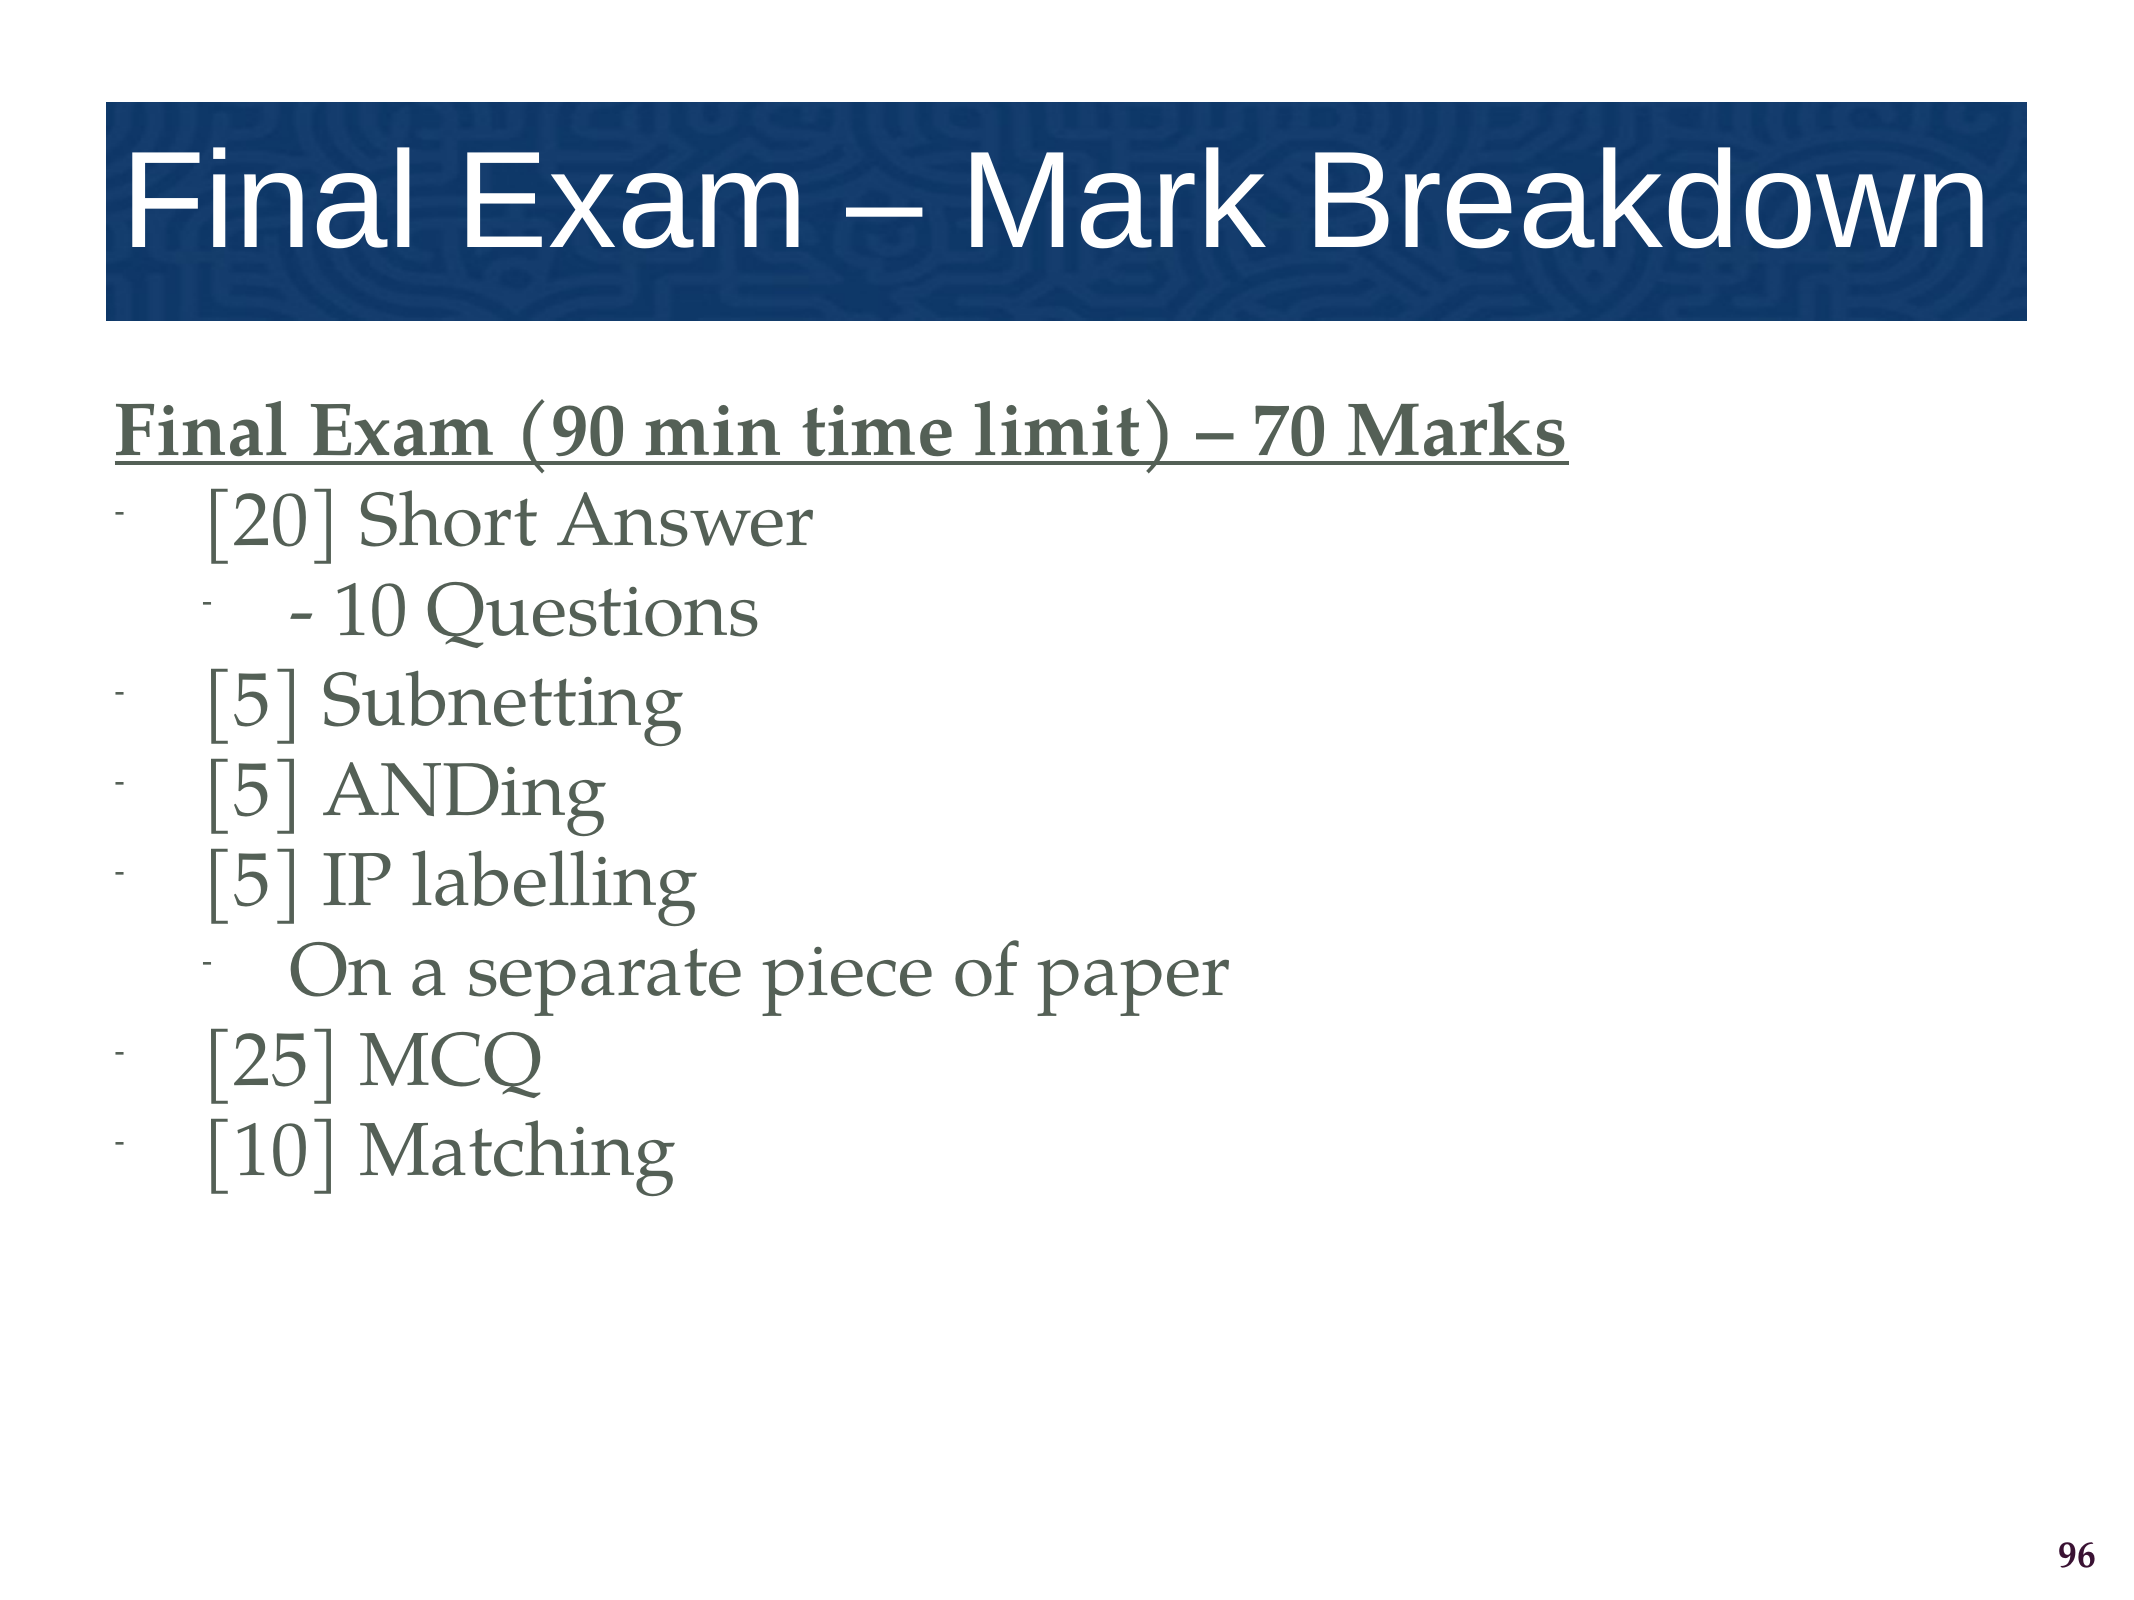

Final Exam – Mark Breakdown
Final Exam (90 min time limit) – 70 Marks
[20] Short Answer
- 10 Questions
[5] Subnetting
[5] ANDing
[5] IP labelling
On a separate piece of paper
[25] MCQ
[10] Matching

96